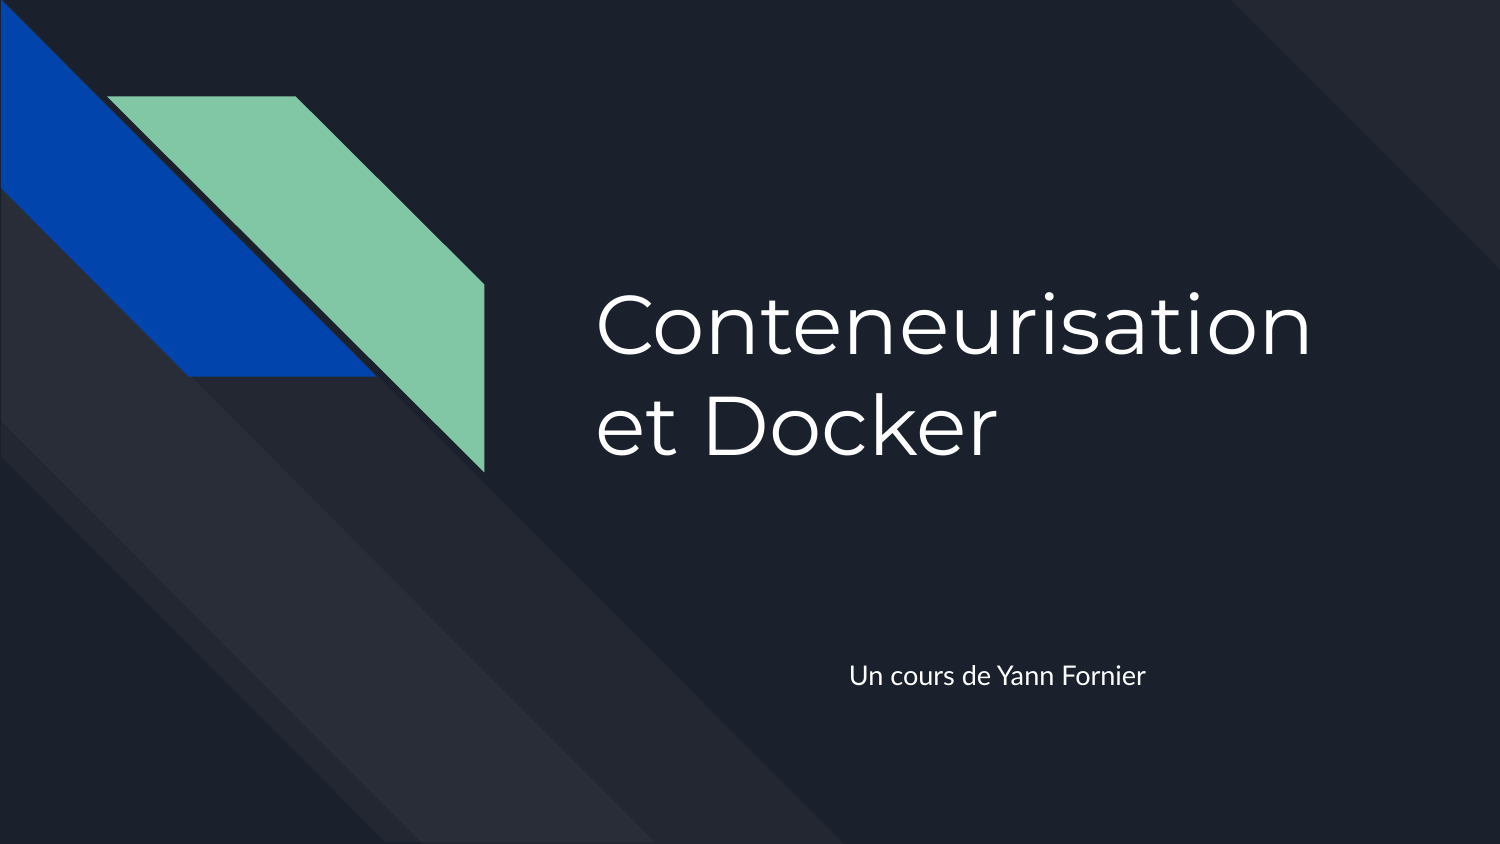

# Conteneurisation et Docker
Un cours de Yann Fornier